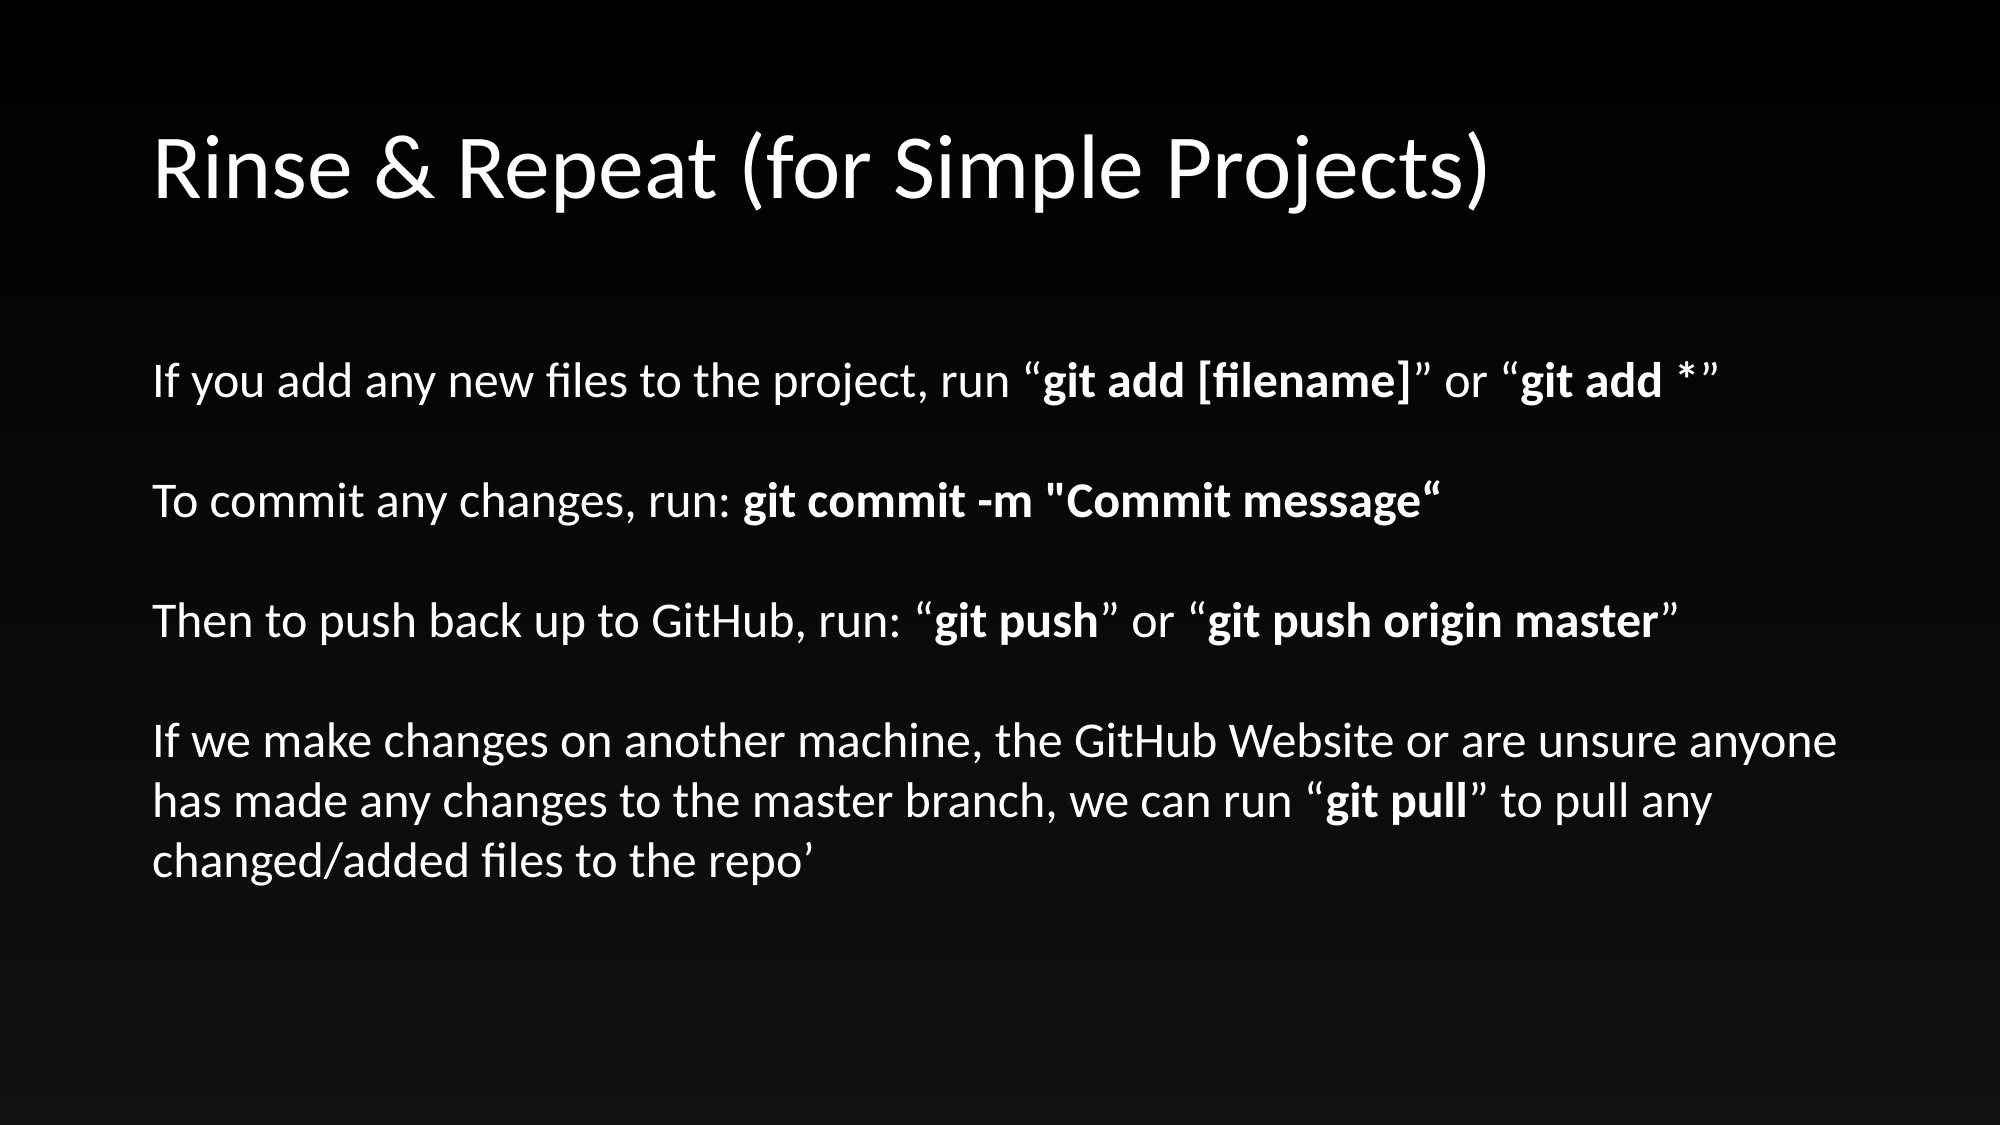

# Rinse & Repeat (for Simple Projects)
If you add any new files to the project, run “git add [filename]” or “git add *”

To commit any changes, run: git commit -m "Commit message“

Then to push back up to GitHub, run: “git push” or “git push origin master”

If we make changes on another machine, the GitHub Website or are unsure anyone has made any changes to the master branch, we can run “git pull” to pull any changed/added files to the repo’